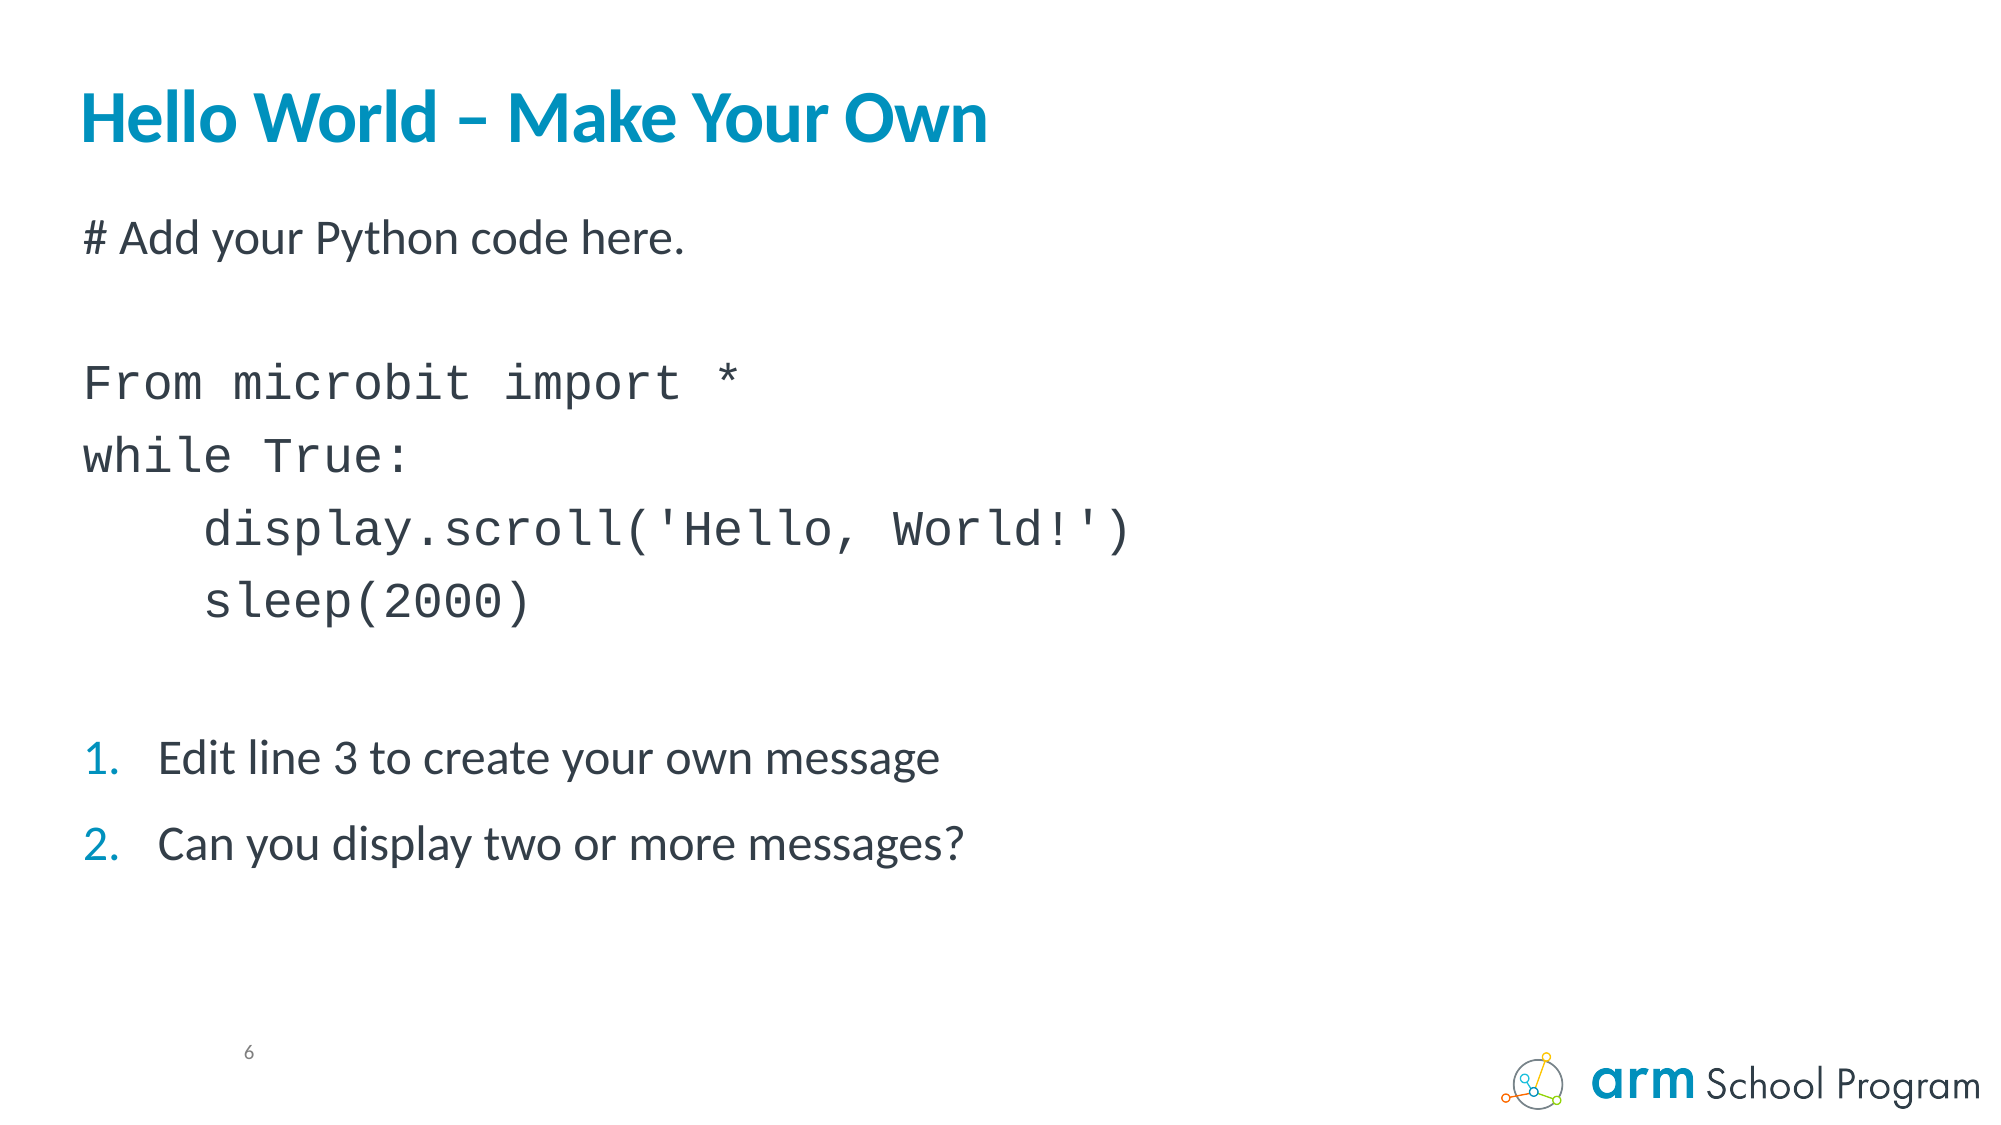

# Hello World – Make Your Own
# Add your Python code here.

From microbit import *
while True:
    display.scroll('Hello, World!')
    sleep(2000)

Edit line 3 to create your own message
Can you display two or more messages?